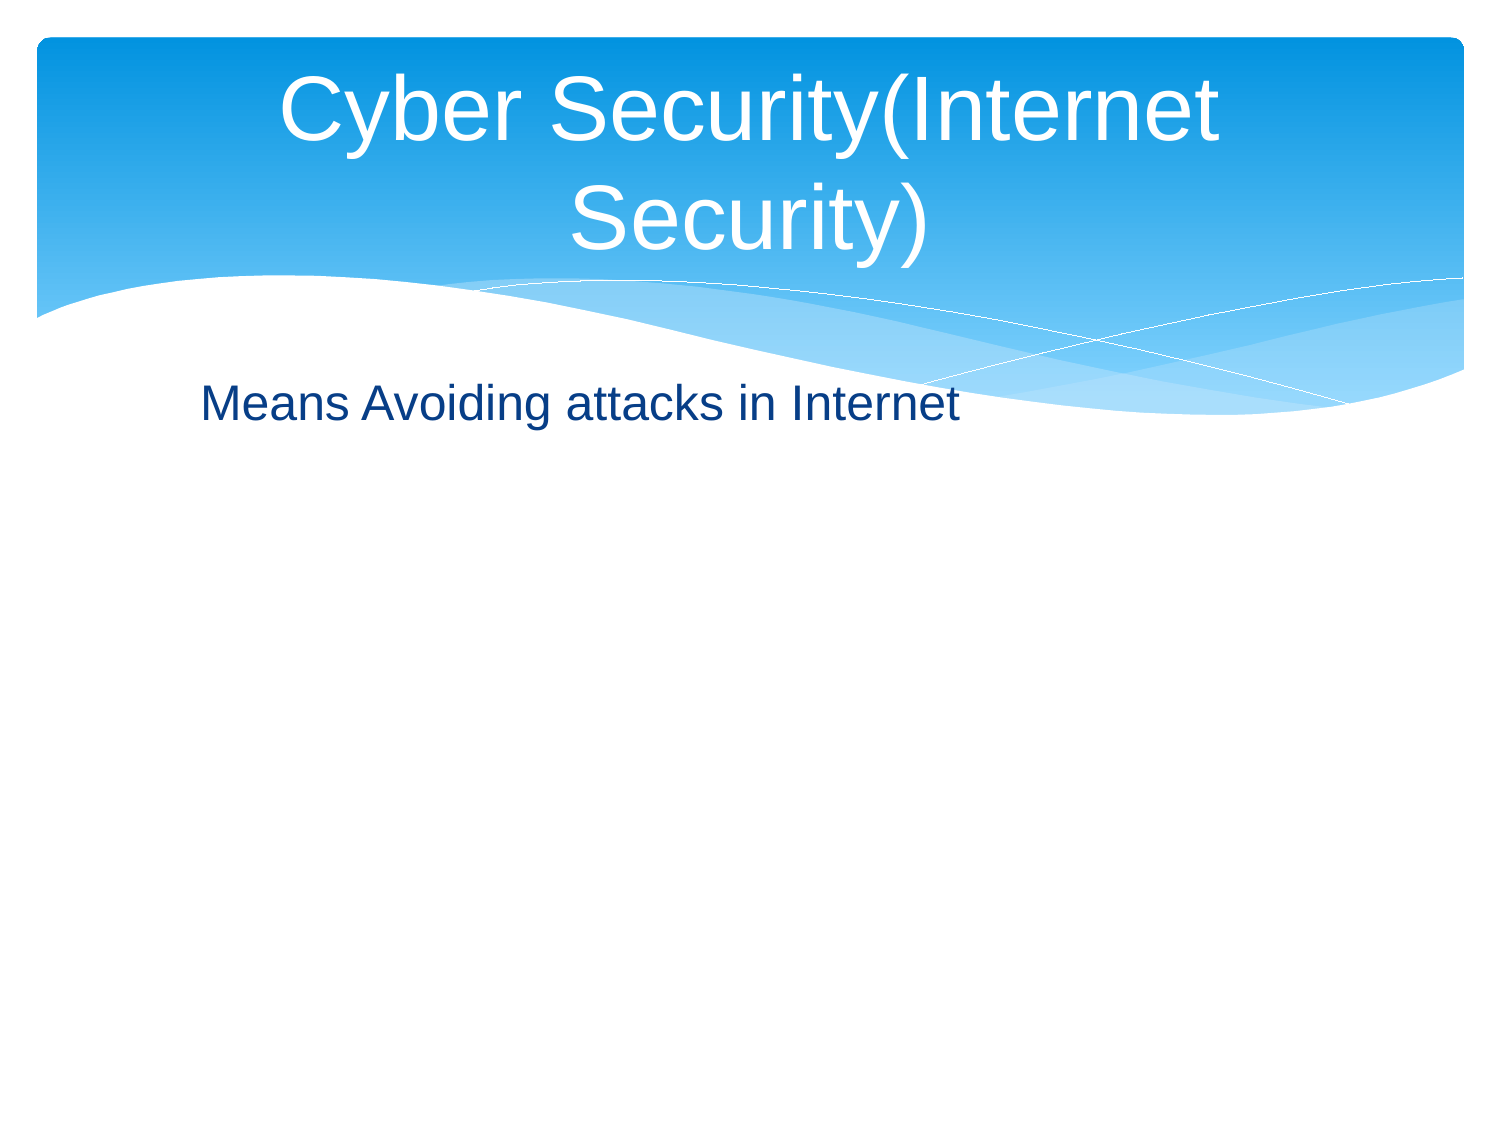

# Cyber Security(Internet Security)
   Means Avoiding attacks in Internet